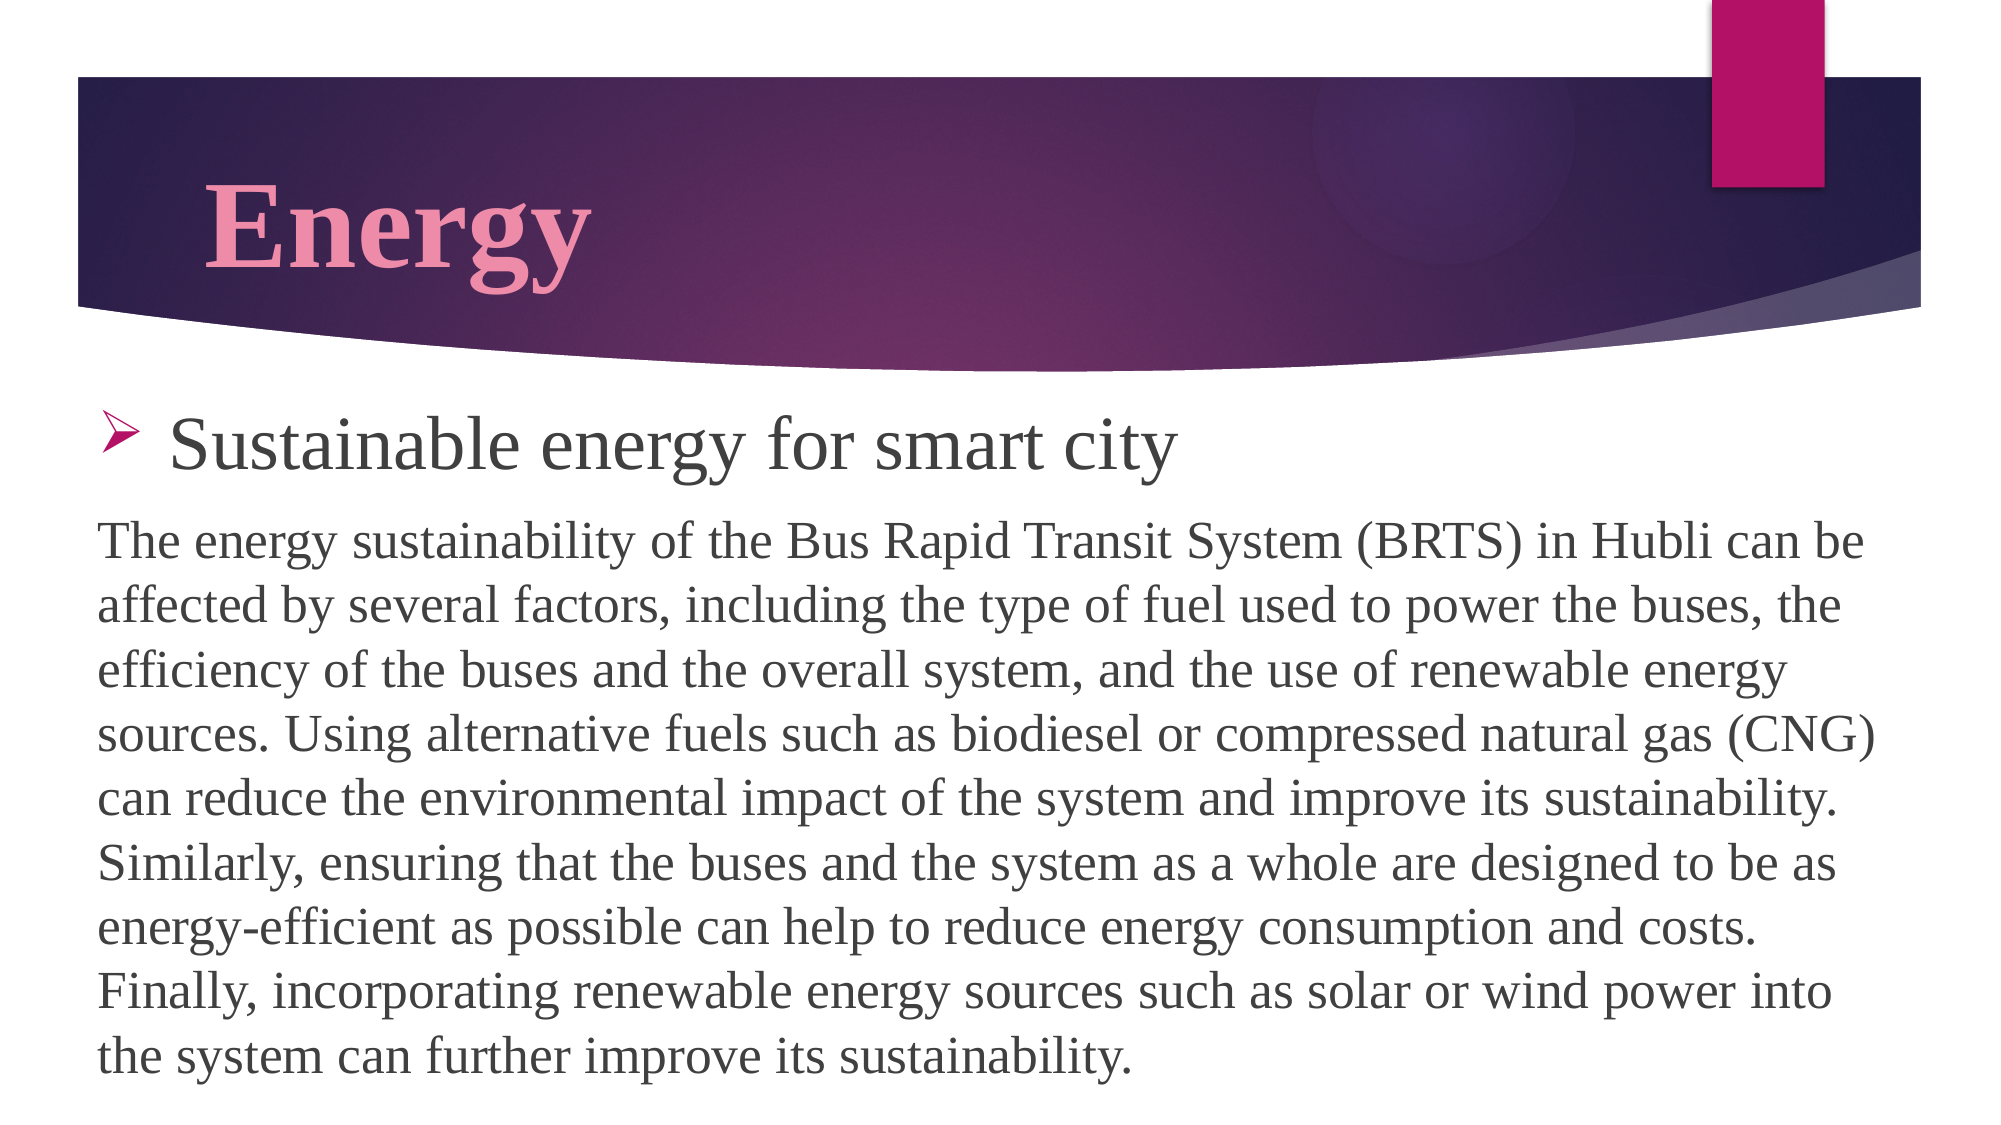

# Energy
 Sustainable energy for smart city

The energy sustainability of the Bus Rapid Transit System (BRTS) in Hubli can be affected by several factors, including the type of fuel used to power the buses, the efficiency of the buses and the overall system, and the use of renewable energy sources. Using alternative fuels such as biodiesel or compressed natural gas (CNG) can reduce the environmental impact of the system and improve its sustainability. Similarly, ensuring that the buses and the system as a whole are designed to be as energy-efficient as possible can help to reduce energy consumption and costs. Finally, incorporating renewable energy sources such as solar or wind power into the system can further improve its sustainability.